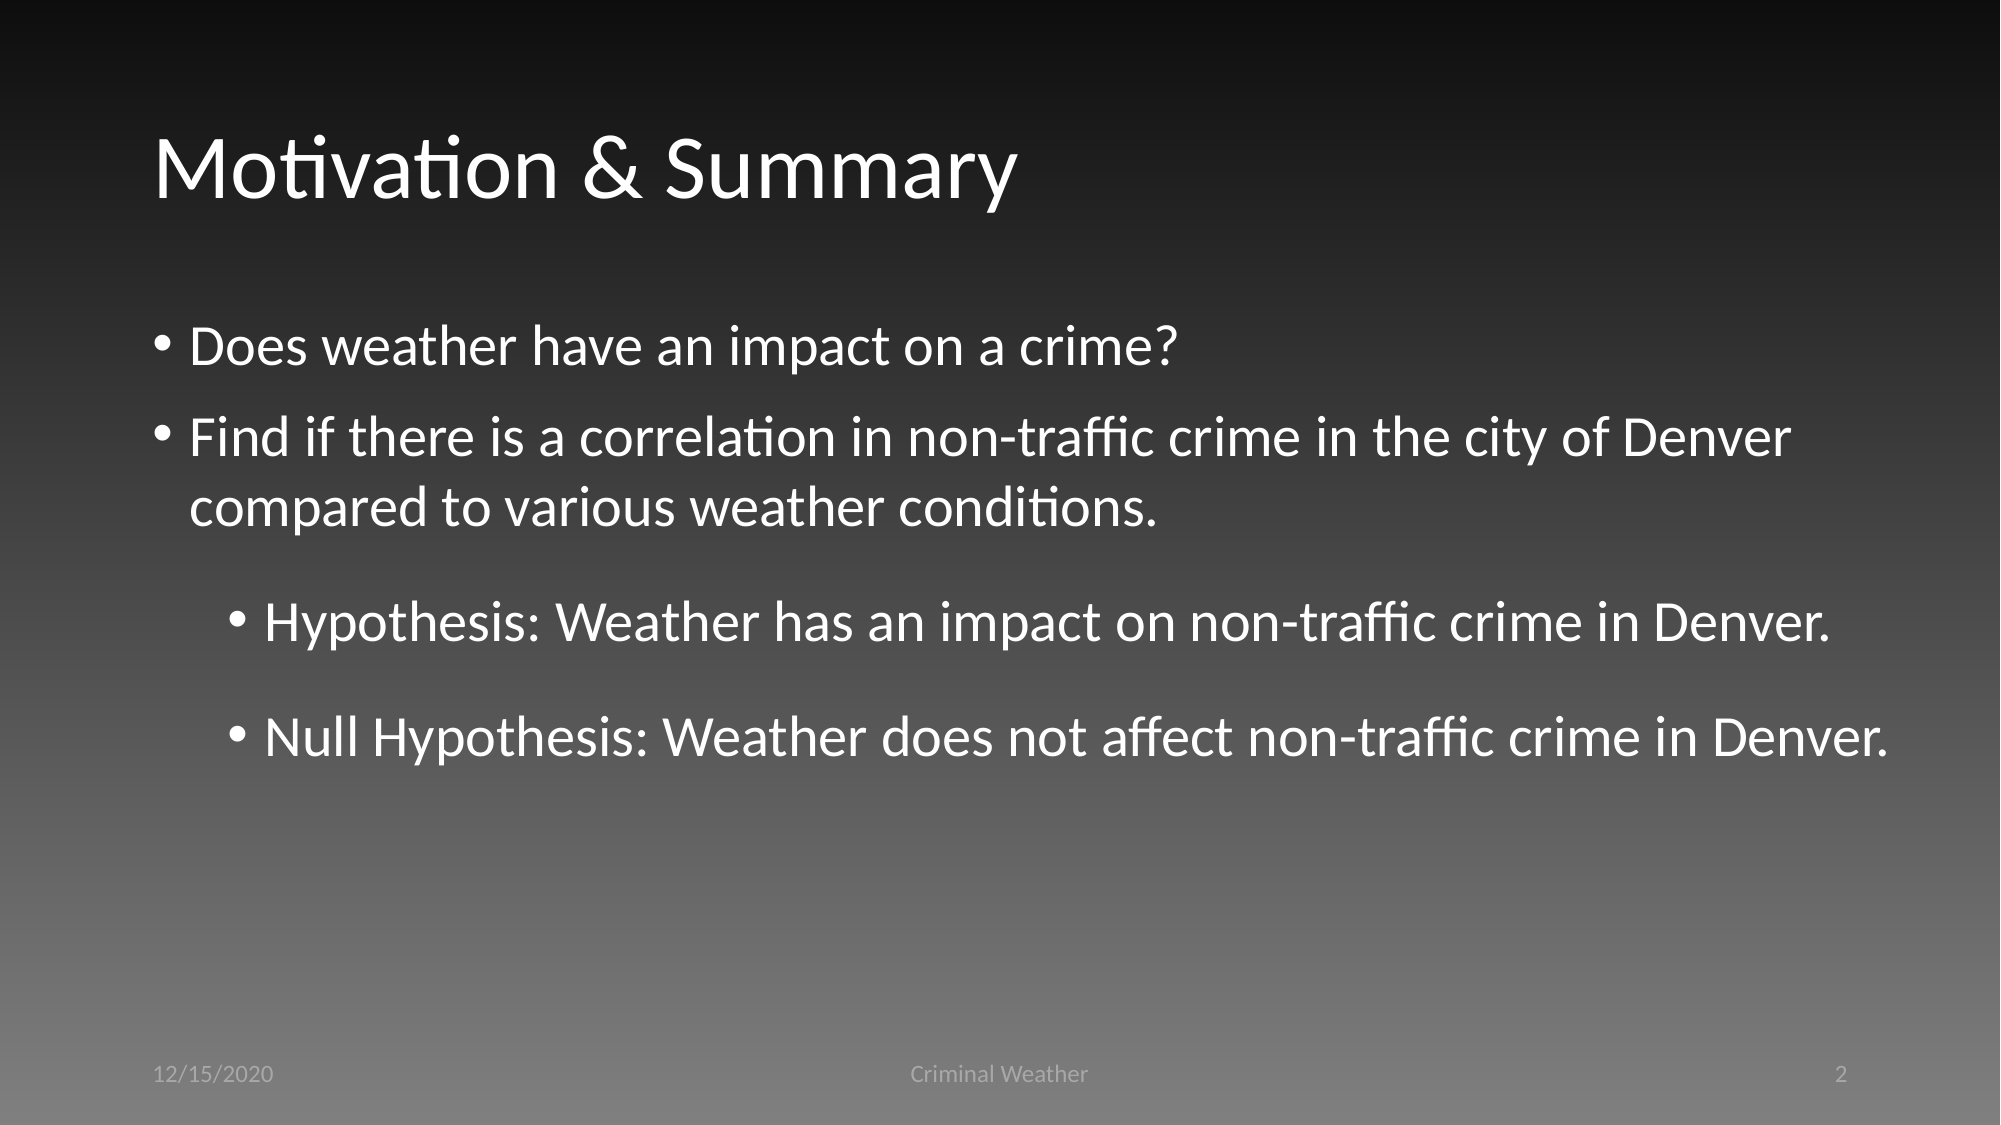

# Motivation & Summary
Does weather have an impact on a crime?
Find if there is a correlation in non-traffic crime in the city of Denver compared to various weather conditions.
Hypothesis: Weather has an impact on non-traffic crime in Denver.
Null Hypothesis: Weather does not affect non-traffic crime in Denver.
12/15/2020
Criminal Weather
2